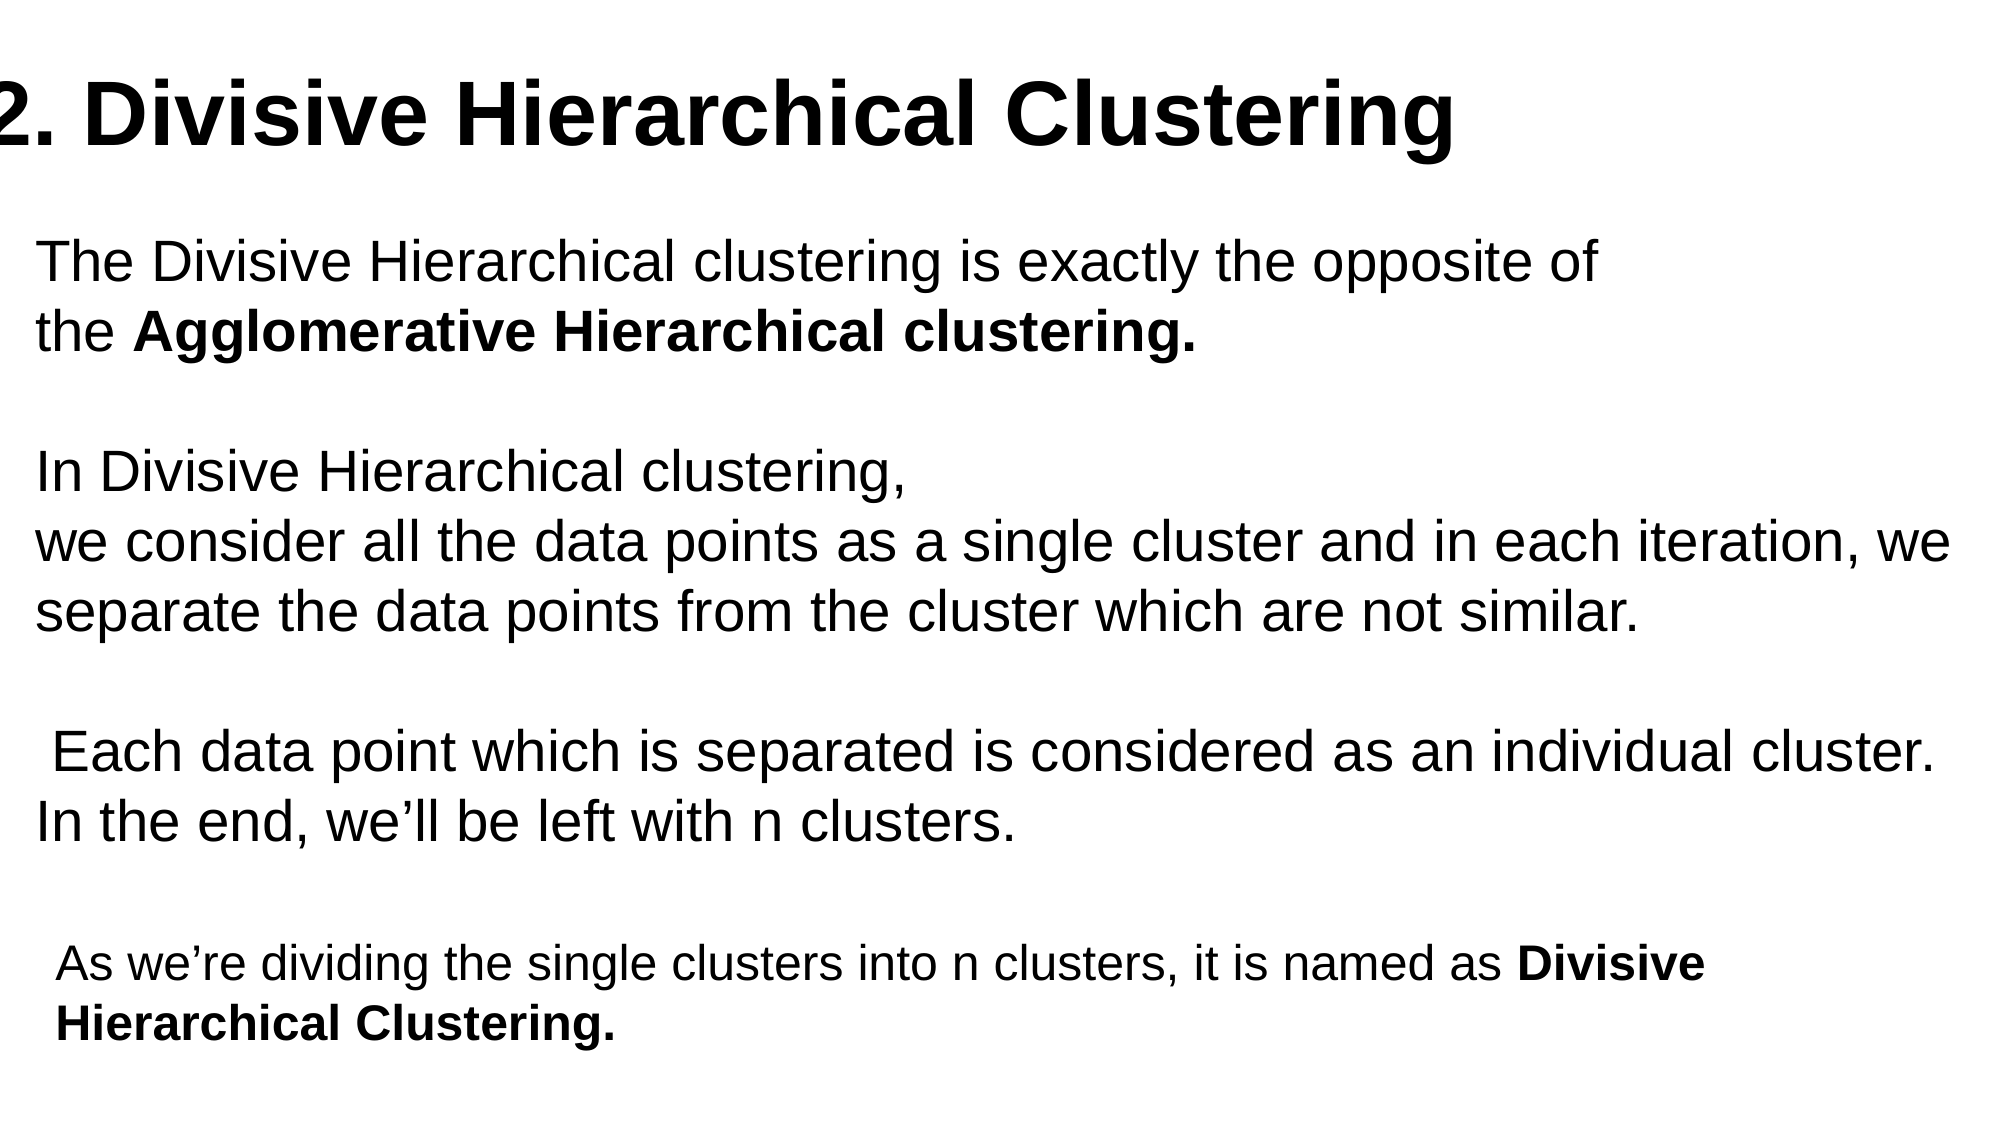

2. Divisive Hierarchical Clustering
The Divisive Hierarchical clustering is exactly the opposite of the Agglomerative Hierarchical clustering.

In Divisive Hierarchical clustering,
we consider all the data points as a single cluster and in each iteration, we separate the data points from the cluster which are not similar.

 Each data point which is separated is considered as an individual cluster. In the end, we’ll be left with n clusters.
As we’re dividing the single clusters into n clusters, it is named as Divisive Hierarchical Clustering.